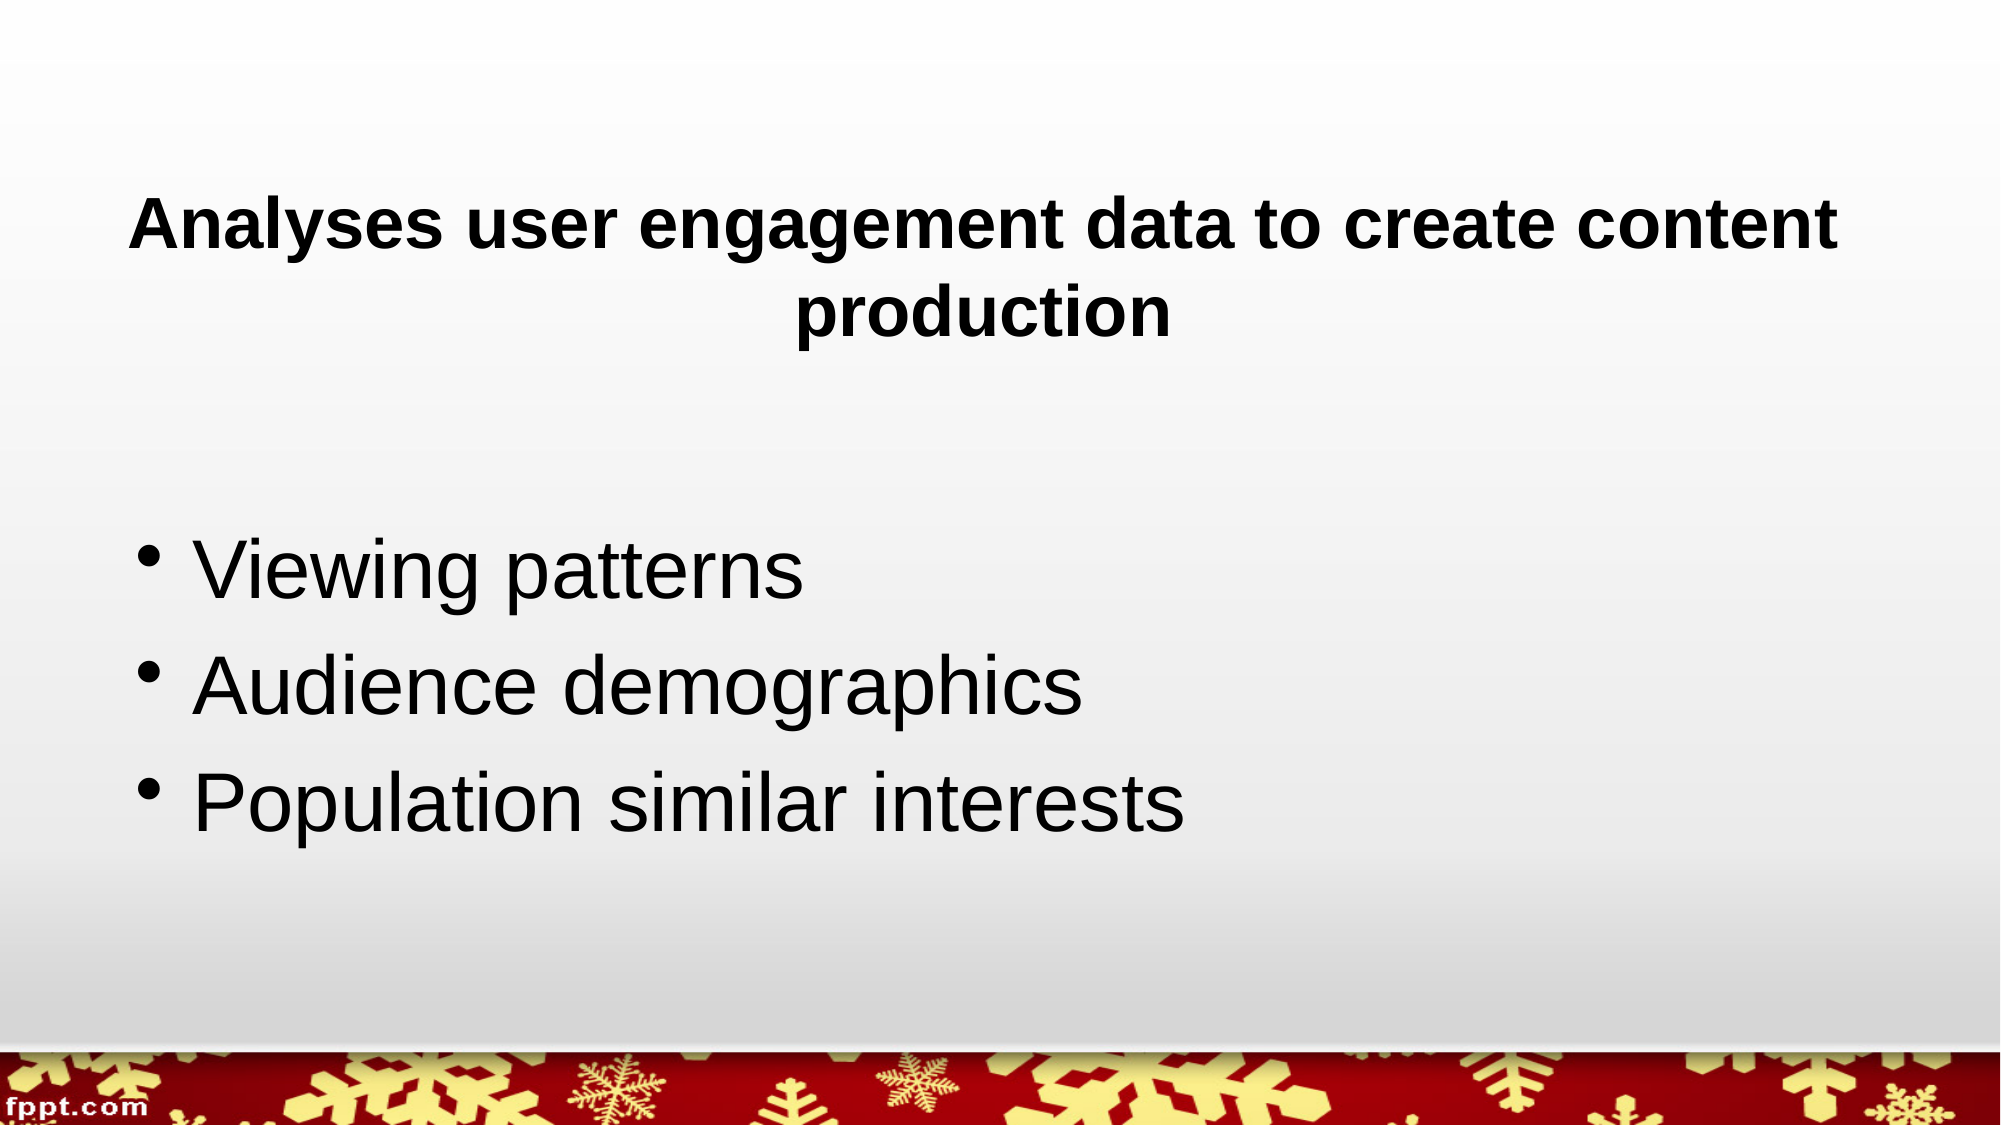

# Analyses user engagement data to create content production
Viewing patterns
Audience demographics
Population similar interests